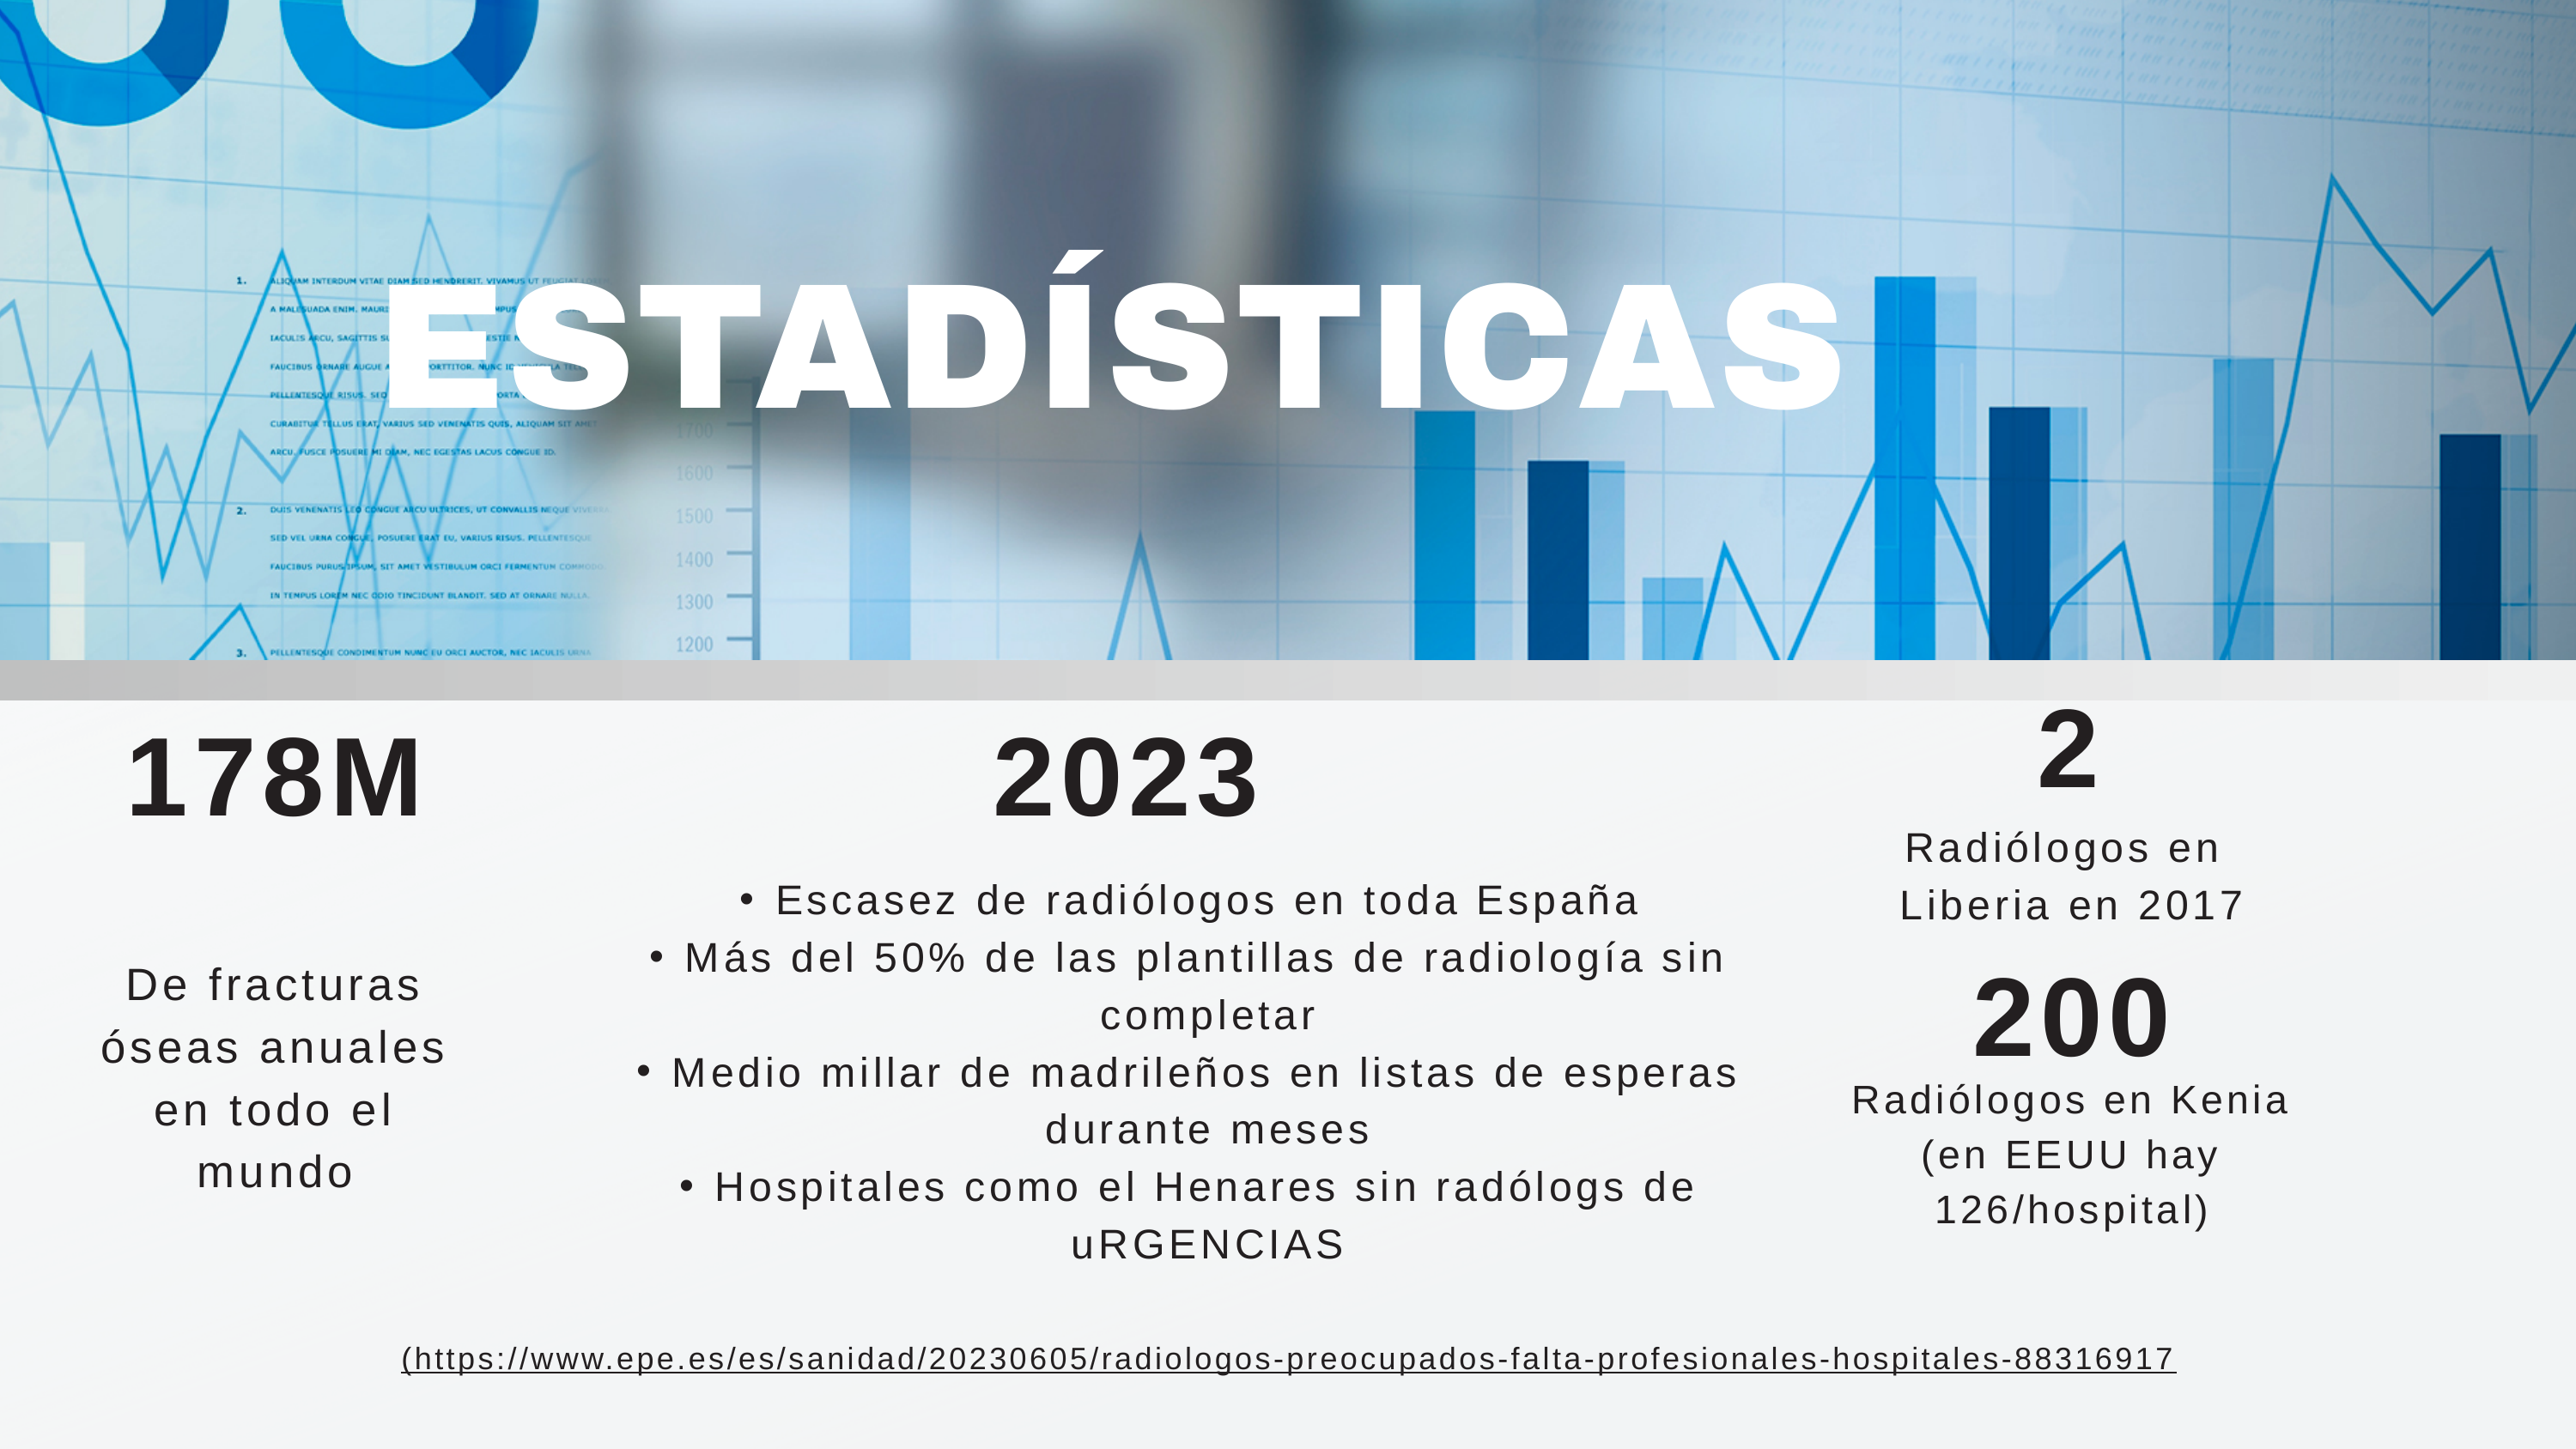

ESTADÍSTICAS
2
178M
2023
Radiólogos en  Liberia en 2017
Escasez de radiólogos en toda España
Más del 50% de las plantillas de radiología sin completar
Medio millar de madrileños en listas de esperas durante meses
Hospitales como el Henares sin radólogs de uRGENCIAS
200
De fracturas óseas anuales en todo el mundo
Radiólogos en Kenia (en EEUU hay 126/hospital)
(https://www.epe.es/es/sanidad/20230605/radiologos-preocupados-falta-profesionales-hospitales-88316917